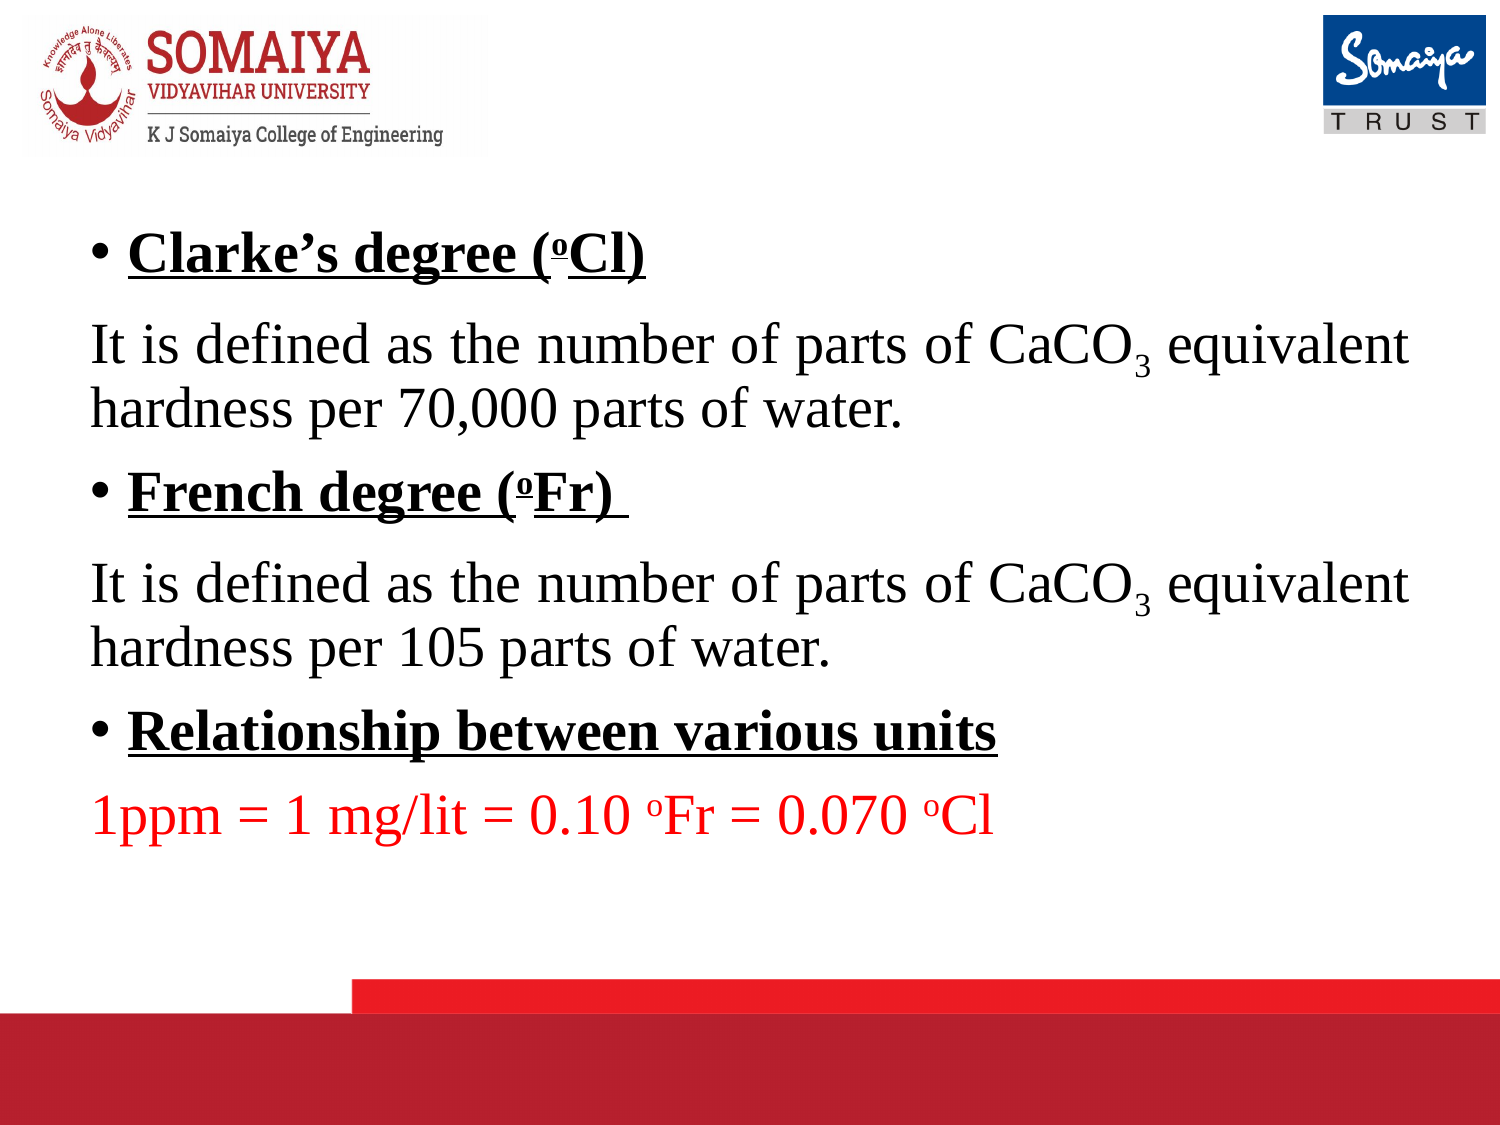

Clarke’s degree (oCl)
It is defined as the number of parts of CaCO3 equivalent hardness per 70,000 parts of water.
French degree (oFr)
It is defined as the number of parts of CaCO3 equivalent hardness per 105 parts of water.
Relationship between various units
1ppm = 1 mg/lit = 0.10 oFr = 0.070 oCl